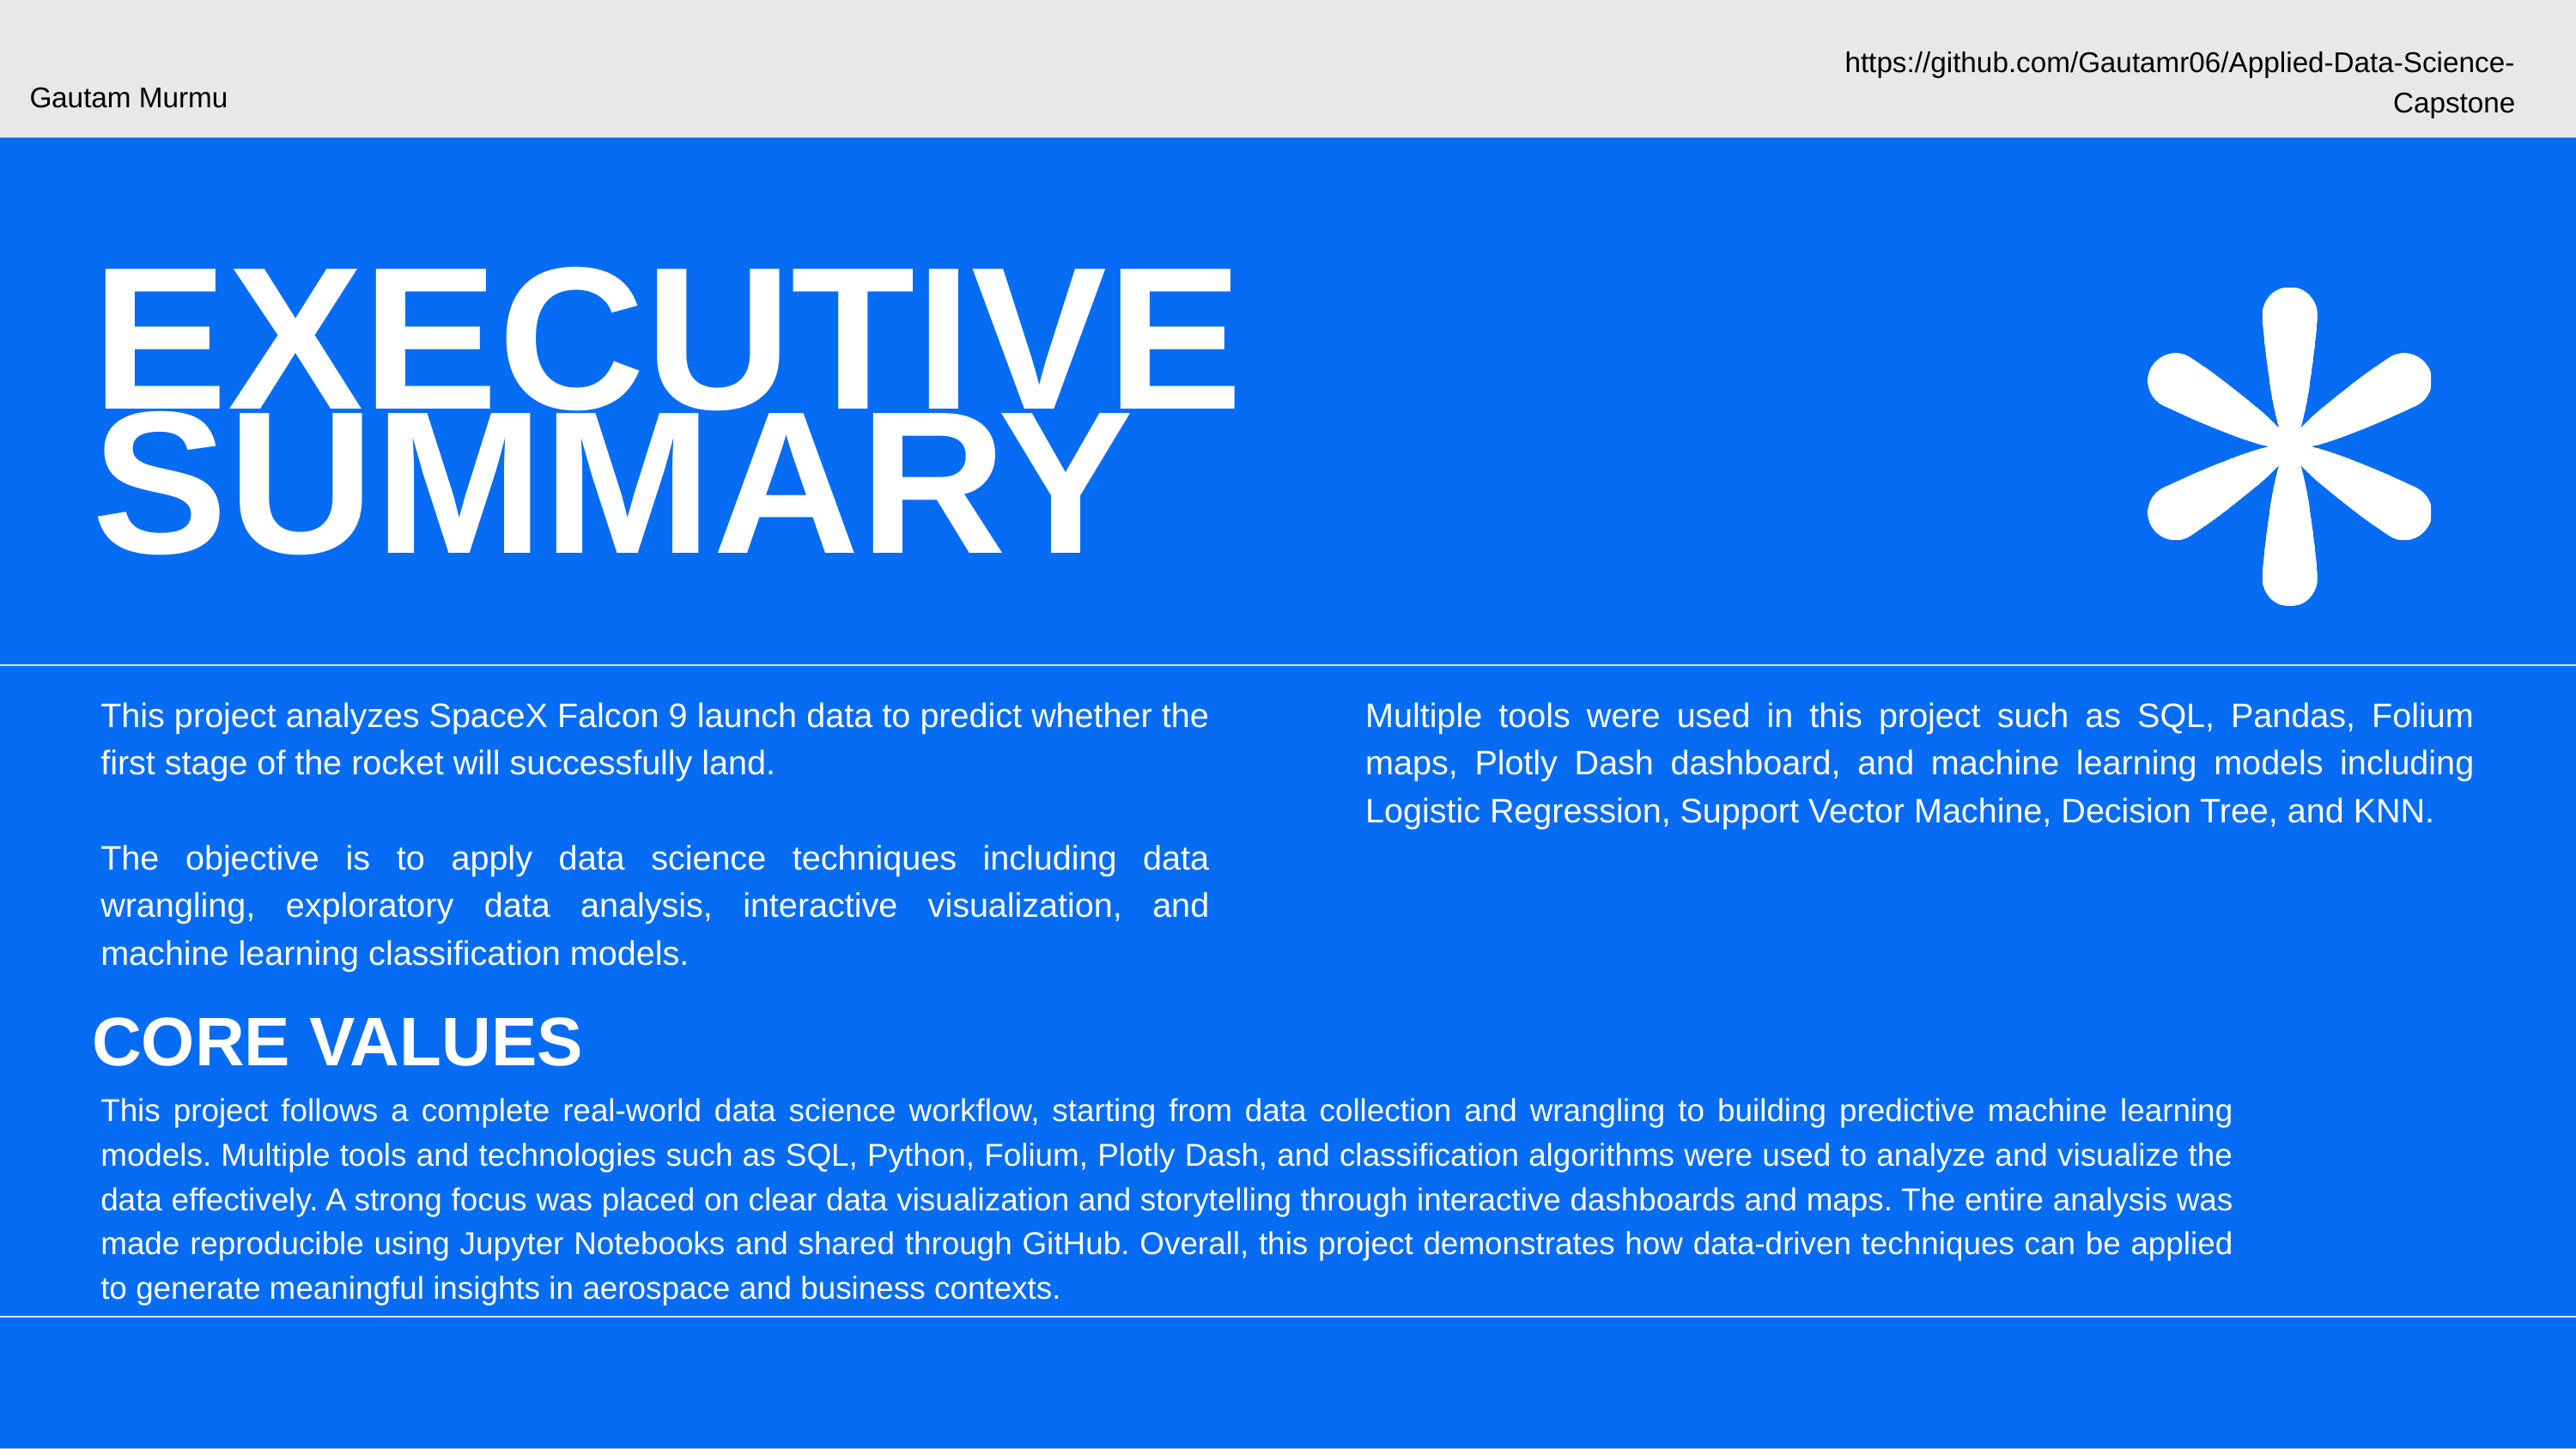

https://github.com/Gautamr06/Applied-Data-Science-Capstone
Gautam Murmu

EXECUTIVE SUMMARY

This project analyzes SpaceX Falcon 9 launch data to predict whether the first stage of the rocket will successfully land.

The objective is to apply data science techniques including data wrangling, exploratory data analysis, interactive visualization, and machine learning classification models.

Multiple tools were used in this project such as SQL, Pandas, Folium maps, Plotly Dash dashboard, and machine learning models including Logistic Regression, Support Vector Machine, Decision Tree, and KNN.

CORE VALUES

This project follows a complete real-world data science workflow, starting from data collection and wrangling to building predictive machine learning models. Multiple tools and technologies such as SQL, Python, Folium, Plotly Dash, and classification algorithms were used to analyze and visualize the data effectively. A strong focus was placed on clear data visualization and storytelling through interactive dashboards and maps. The entire analysis was made reproducible using Jupyter Notebooks and shared through GitHub. Overall, this project demonstrates how data-driven techniques can be applied to generate meaningful insights in aerospace and business contexts.